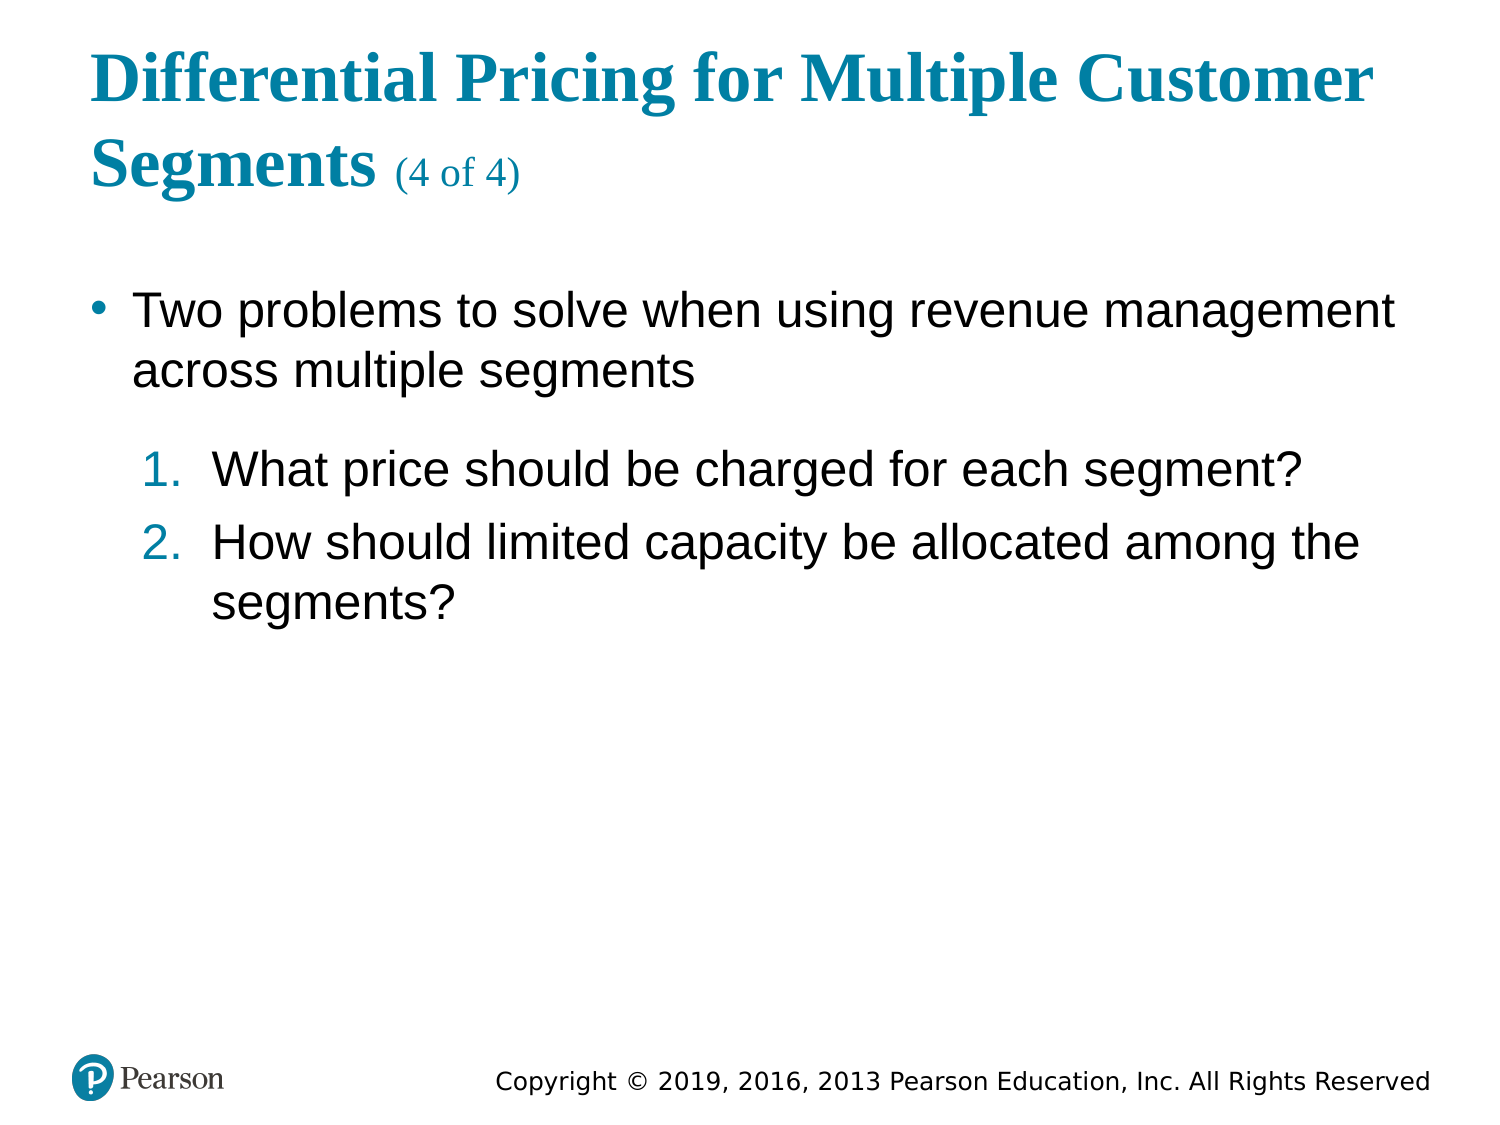

# Differential Pricing for Multiple Customer Segments (4 of 4)
Two problems to solve when using revenue management across multiple segments
What price should be charged for each segment?
How should limited capacity be allocated among the segments?